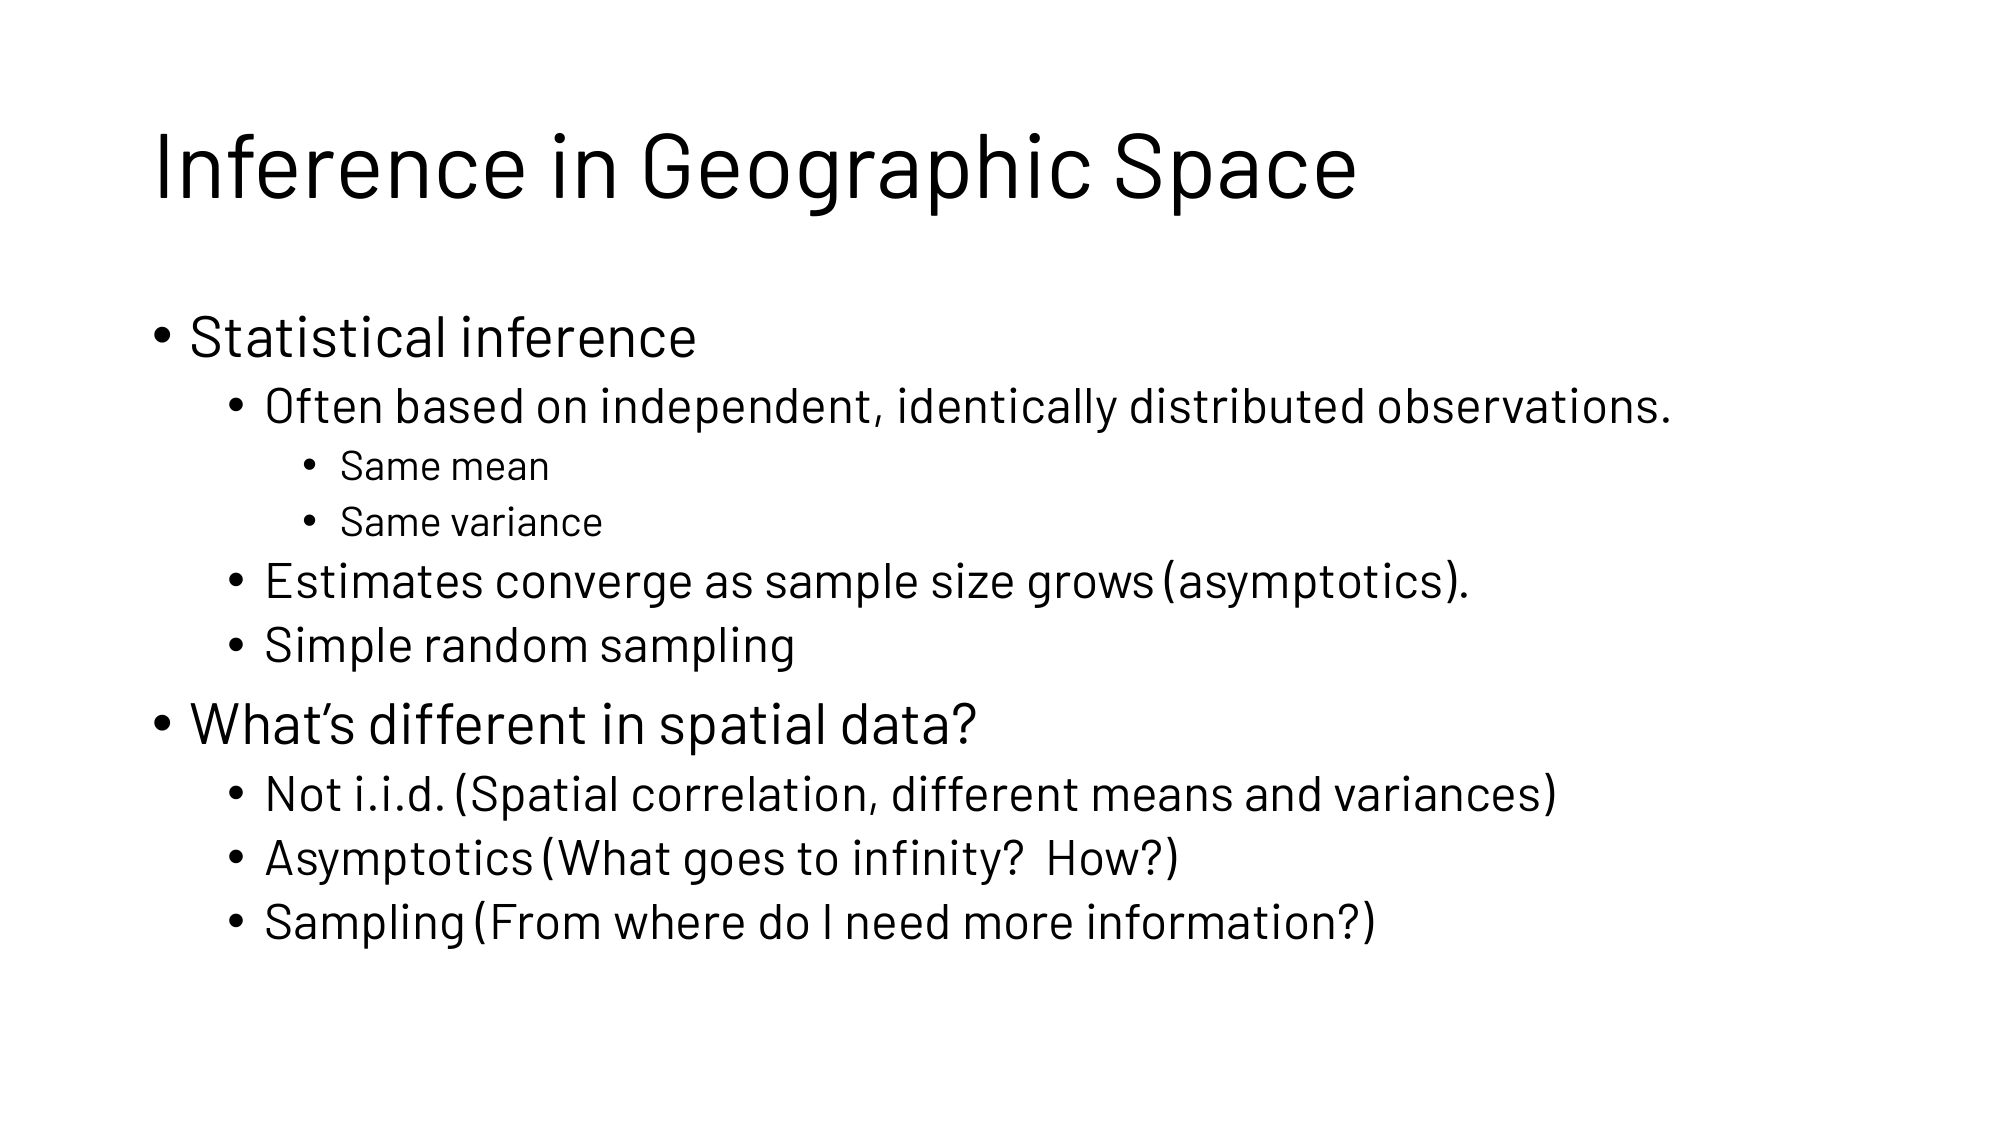

# Inference in Geographic Space
Statistical inference
Often based on independent, identically distributed observations.
Same mean
Same variance
Estimates converge as sample size grows (asymptotics).
Simple random sampling
What’s different in spatial data?
Not i.i.d. (Spatial correlation, different means and variances)
Asymptotics (What goes to infinity?  How?)
Sampling (From where do I need more information?)